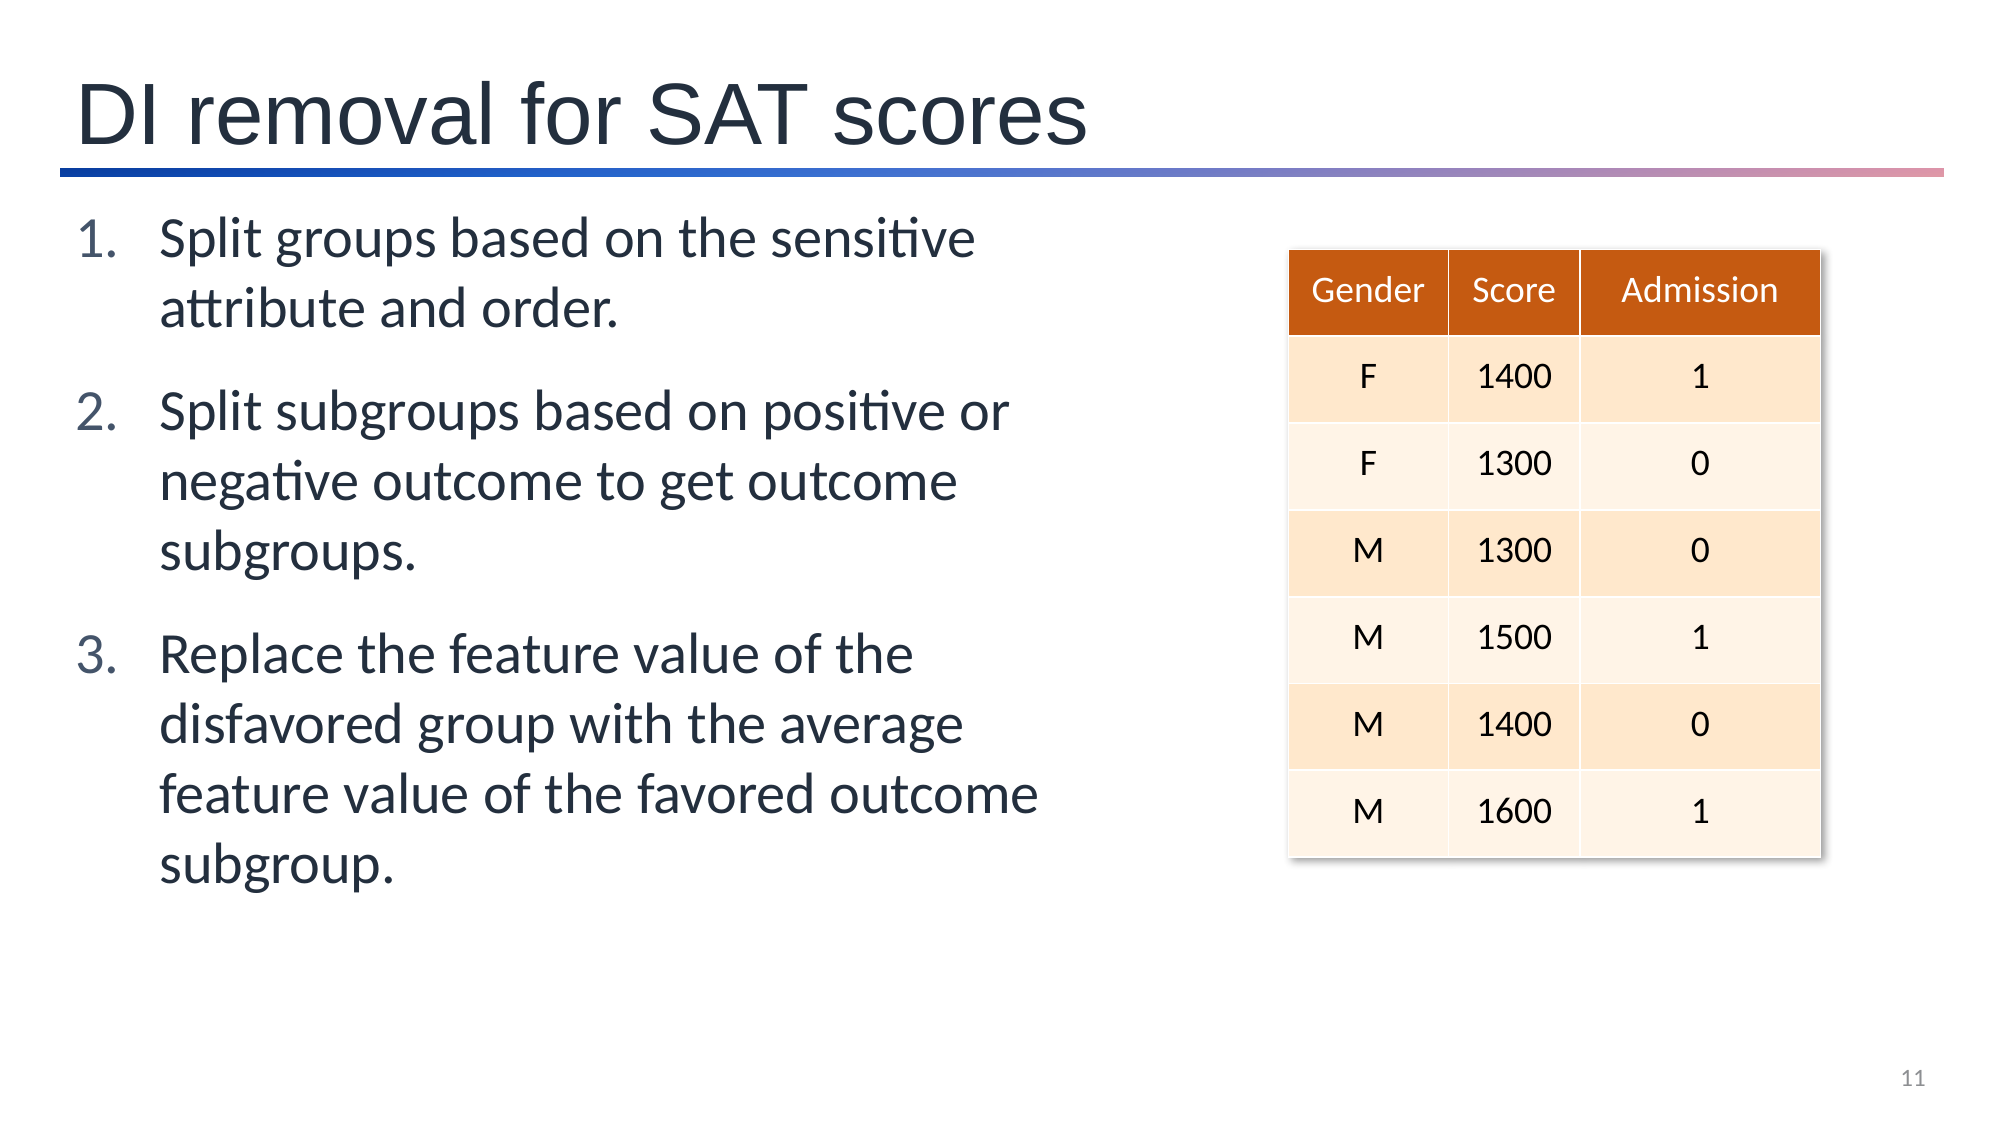

DI removal for SAT scores
Split groups based on the sensitive attribute and order.
Split subgroups based on positive or negative outcome to get outcome subgroups.
Replace the feature value of the disfavored group with the average feature value of the favored outcome subgroup.
| Gender | Score | Admission |
| --- | --- | --- |
| F | 1400 | 1 |
| F | 1300 | 0 |
| M | 1300 | 0 |
| M | 1500 | 1 |
| M | 1400 | 0 |
| M | 1600 | 1 |
11